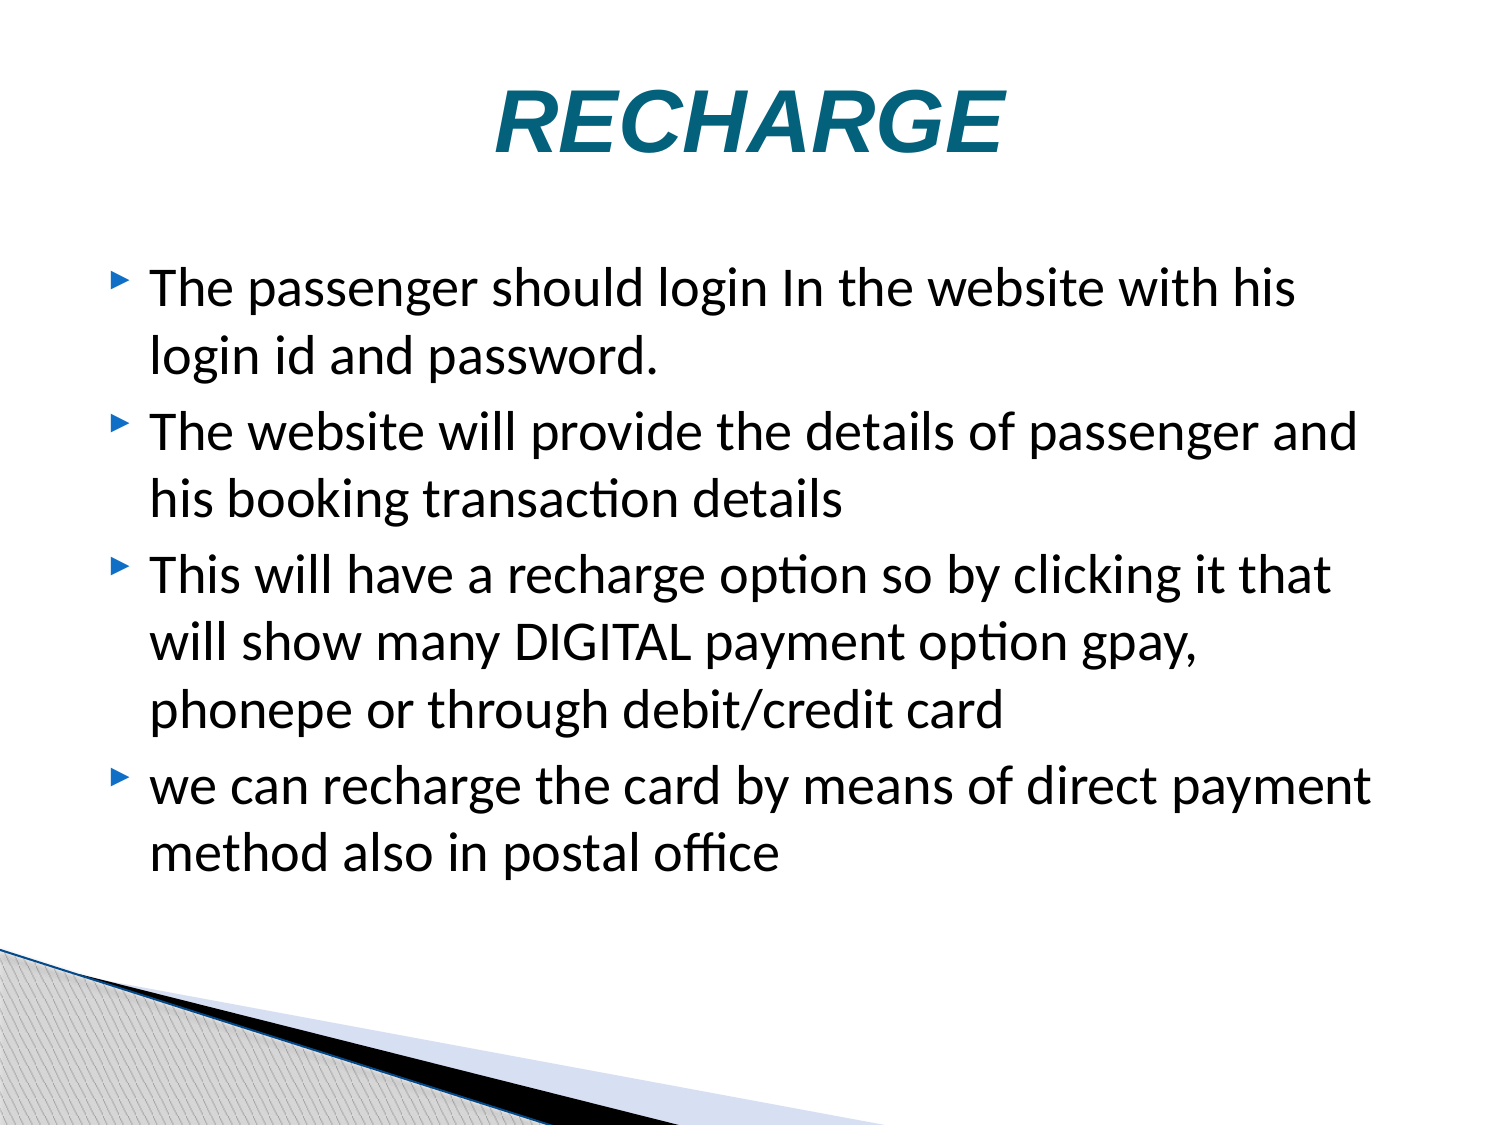

# RECHARGE
The passenger should login In the website with his login id and password.
The website will provide the details of passenger and his booking transaction details
This will have a recharge option so by clicking it that will show many DIGITAL payment option gpay, phonepe or through debit/credit card
we can recharge the card by means of direct payment method also in postal office